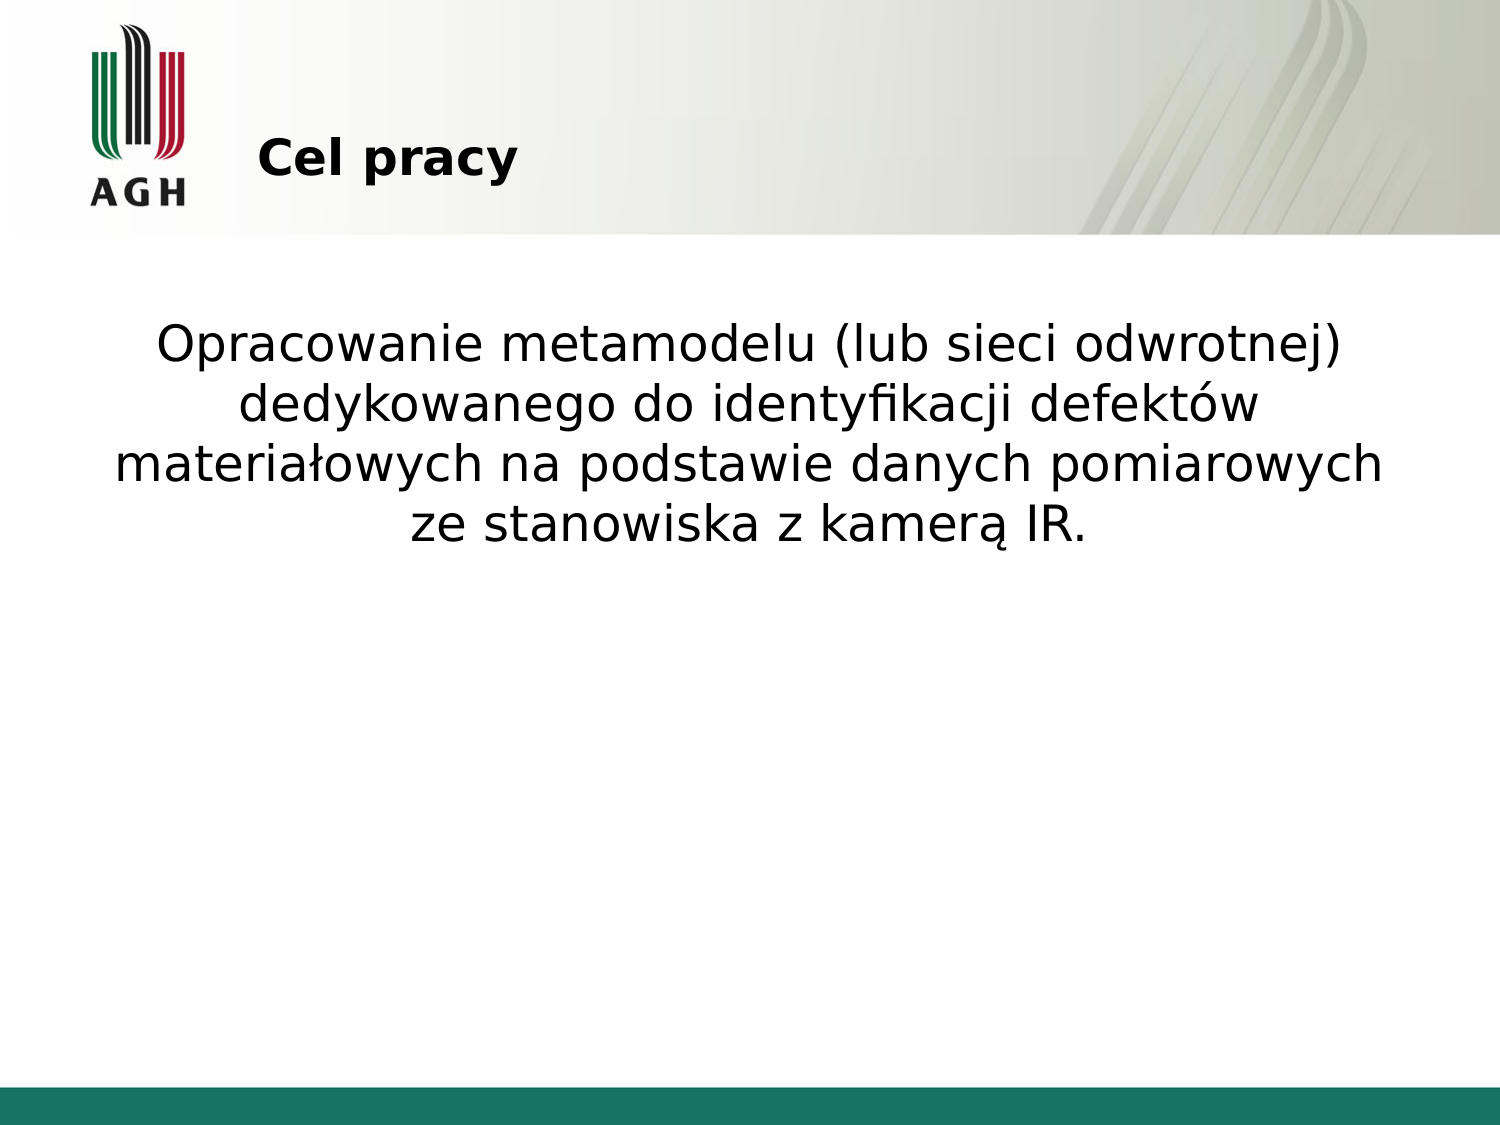

# Cel pracy
Opracowanie metamodelu (lub sieci odwrotnej) dedykowanego do identyfikacji defektów materiałowych na podstawie danych pomiarowych ze stanowiska z kamerą IR.